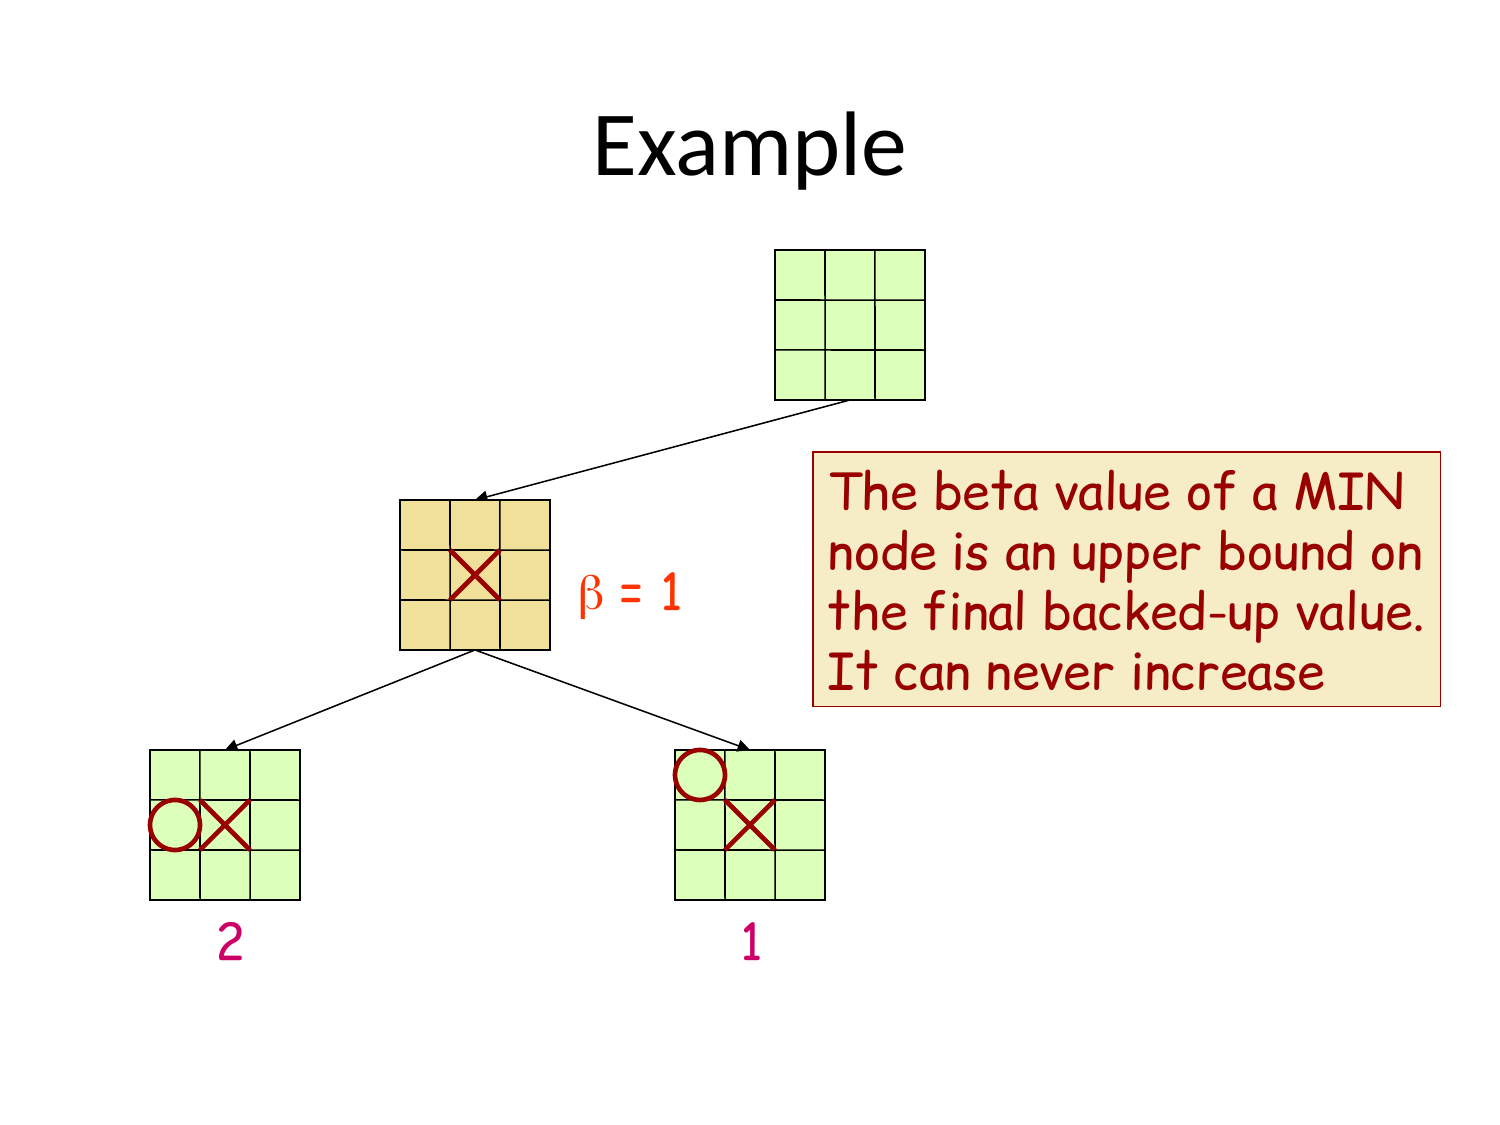

# Example

β = 1

2

1
The beta value of a MIN
node is an upper bound on
the final backed-up value.
It can never increase